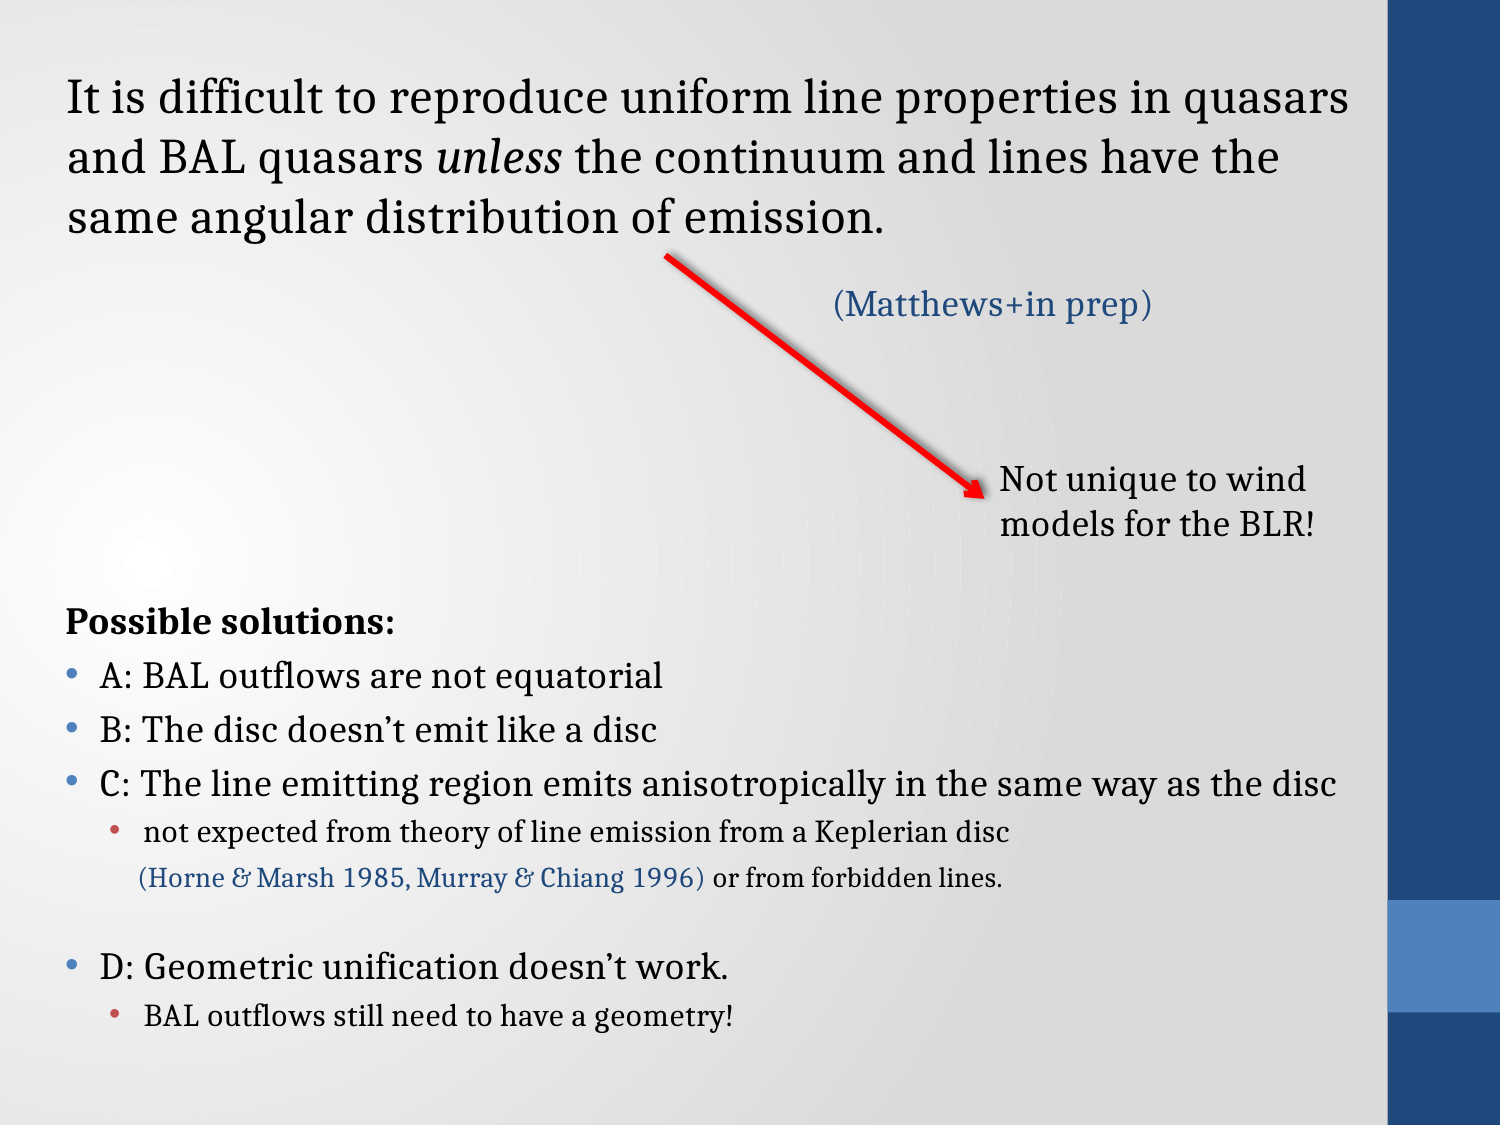

It is difficult to reproduce uniform line properties in quasars and BAL quasars unless the continuum and lines have the same angular distribution of emission.
(Matthews+in prep)
Not unique to wind models for the BLR!
Possible solutions:
A: BAL outflows are not equatorial
B: The disc doesn’t emit like a disc
C: The line emitting region emits anisotropically in the same way as the disc
not expected from theory of line emission from a Keplerian disc
    (Horne & Marsh 1985, Murray & Chiang 1996) or from forbidden lines.

D: Geometric unification doesn’t work.
BAL outflows still need to have a geometry!